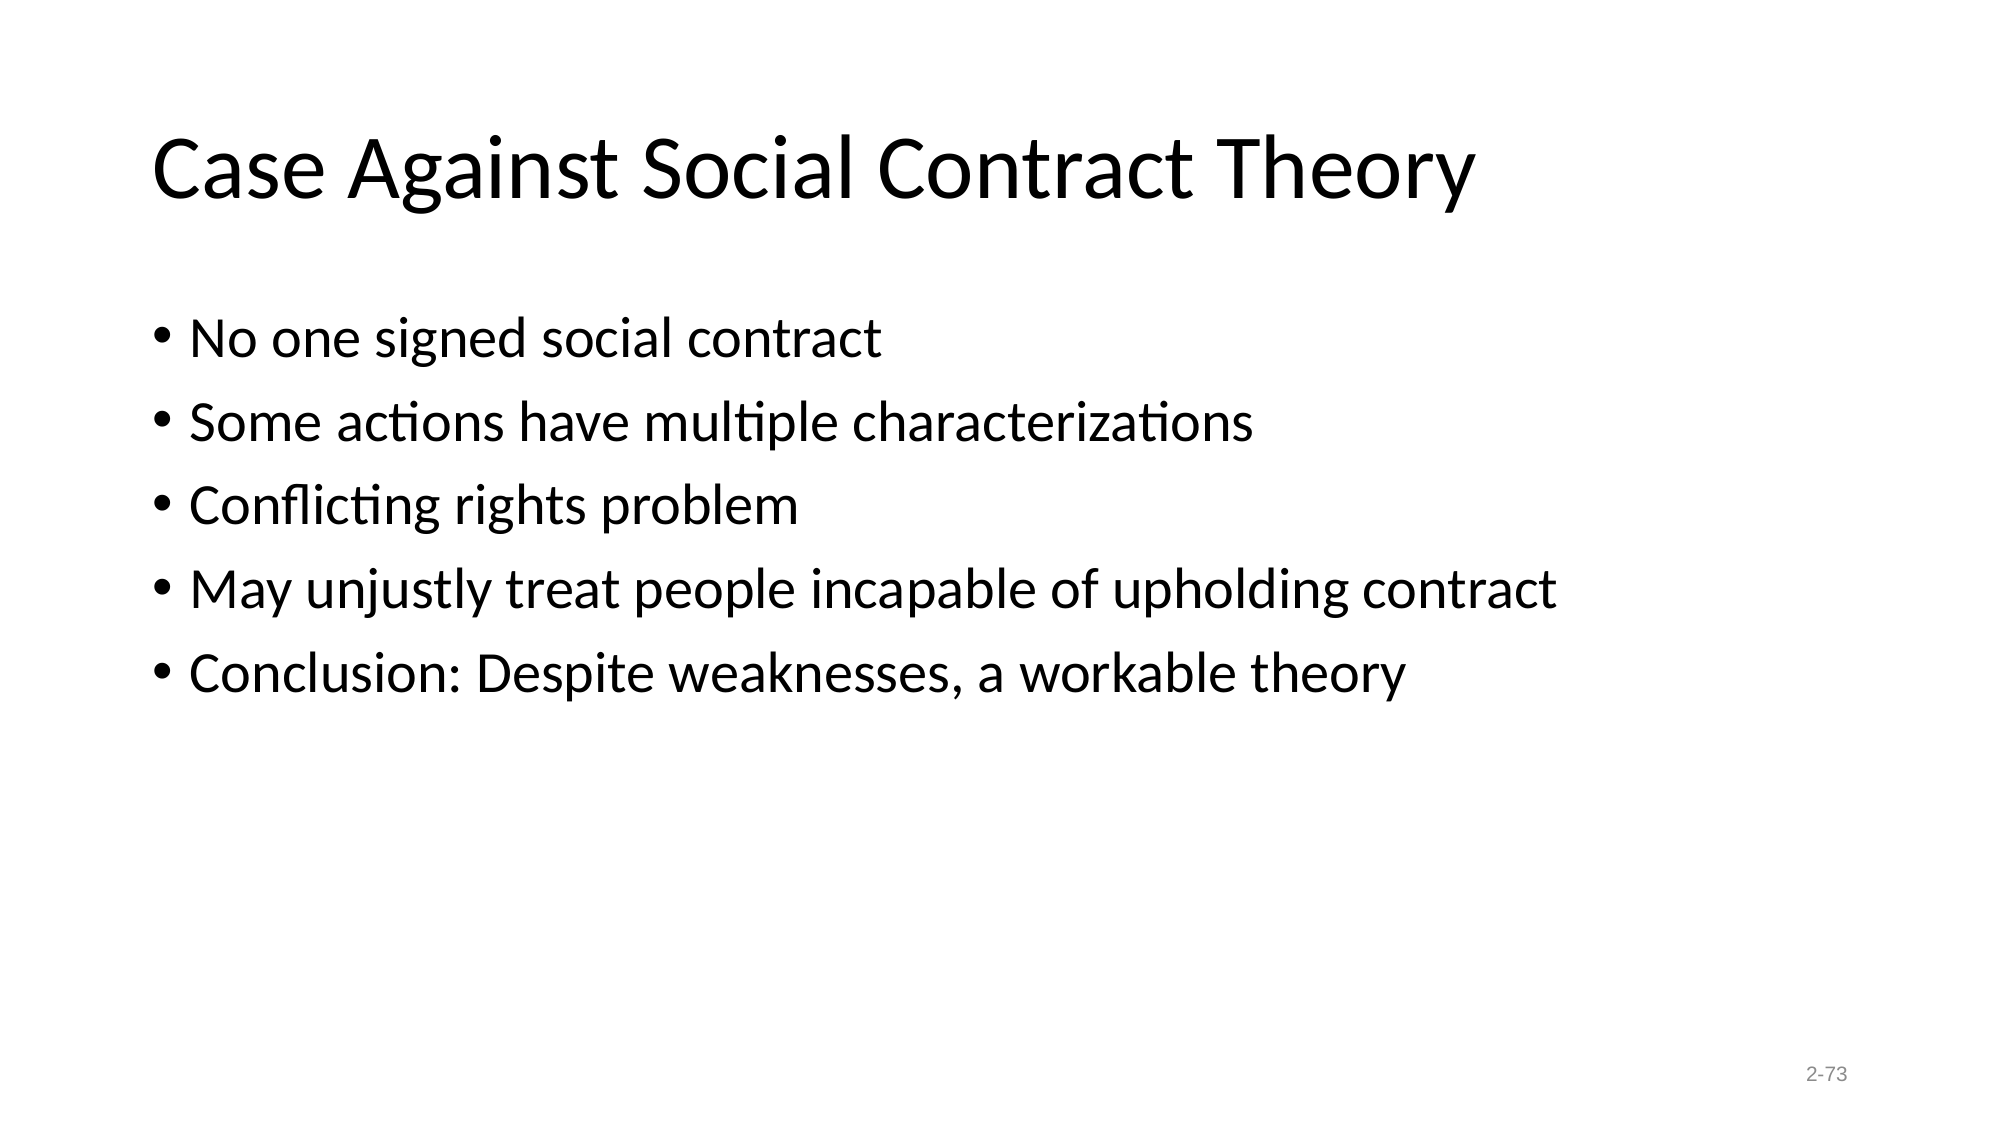

# Case Against Social Contract Theory
No one signed social contract
Some actions have multiple characterizations
Conflicting rights problem
May unjustly treat people incapable of upholding contract
Conclusion: Despite weaknesses, a workable theory
2-73